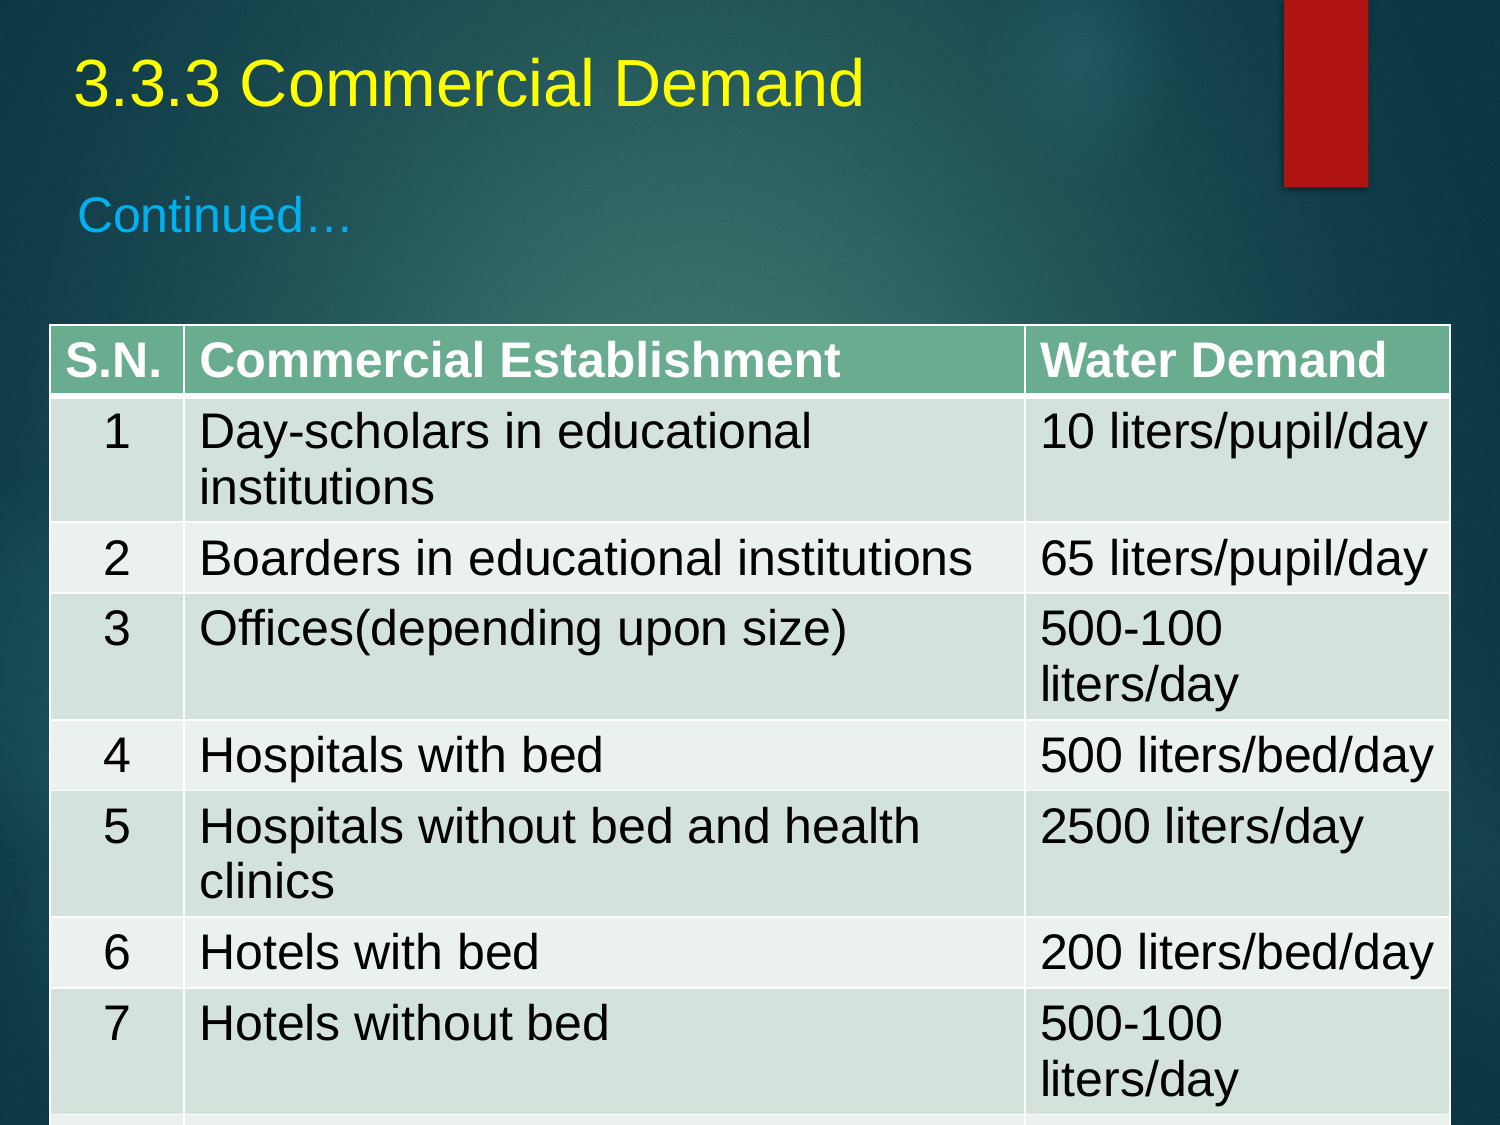

# 3.3.3 Commercial Demand
Continued…
| S.N. | Commercial Establishment | Water Demand |
| --- | --- | --- |
| 1 | Day-scholars in educational institutions | 10 liters/pupil/day |
| 2 | Boarders in educational institutions | 65 liters/pupil/day |
| 3 | Offices(depending upon size) | 500-100 liters/day |
| 4 | Hospitals with bed | 500 liters/bed/day |
| 5 | Hospitals without bed and health clinics | 2500 liters/day |
| 6 | Hotels with bed | 200 liters/bed/day |
| 7 | Hotels without bed | 500-100 liters/day |
| 8 | Restaurants and tea stalls | 500-1000liters/day |